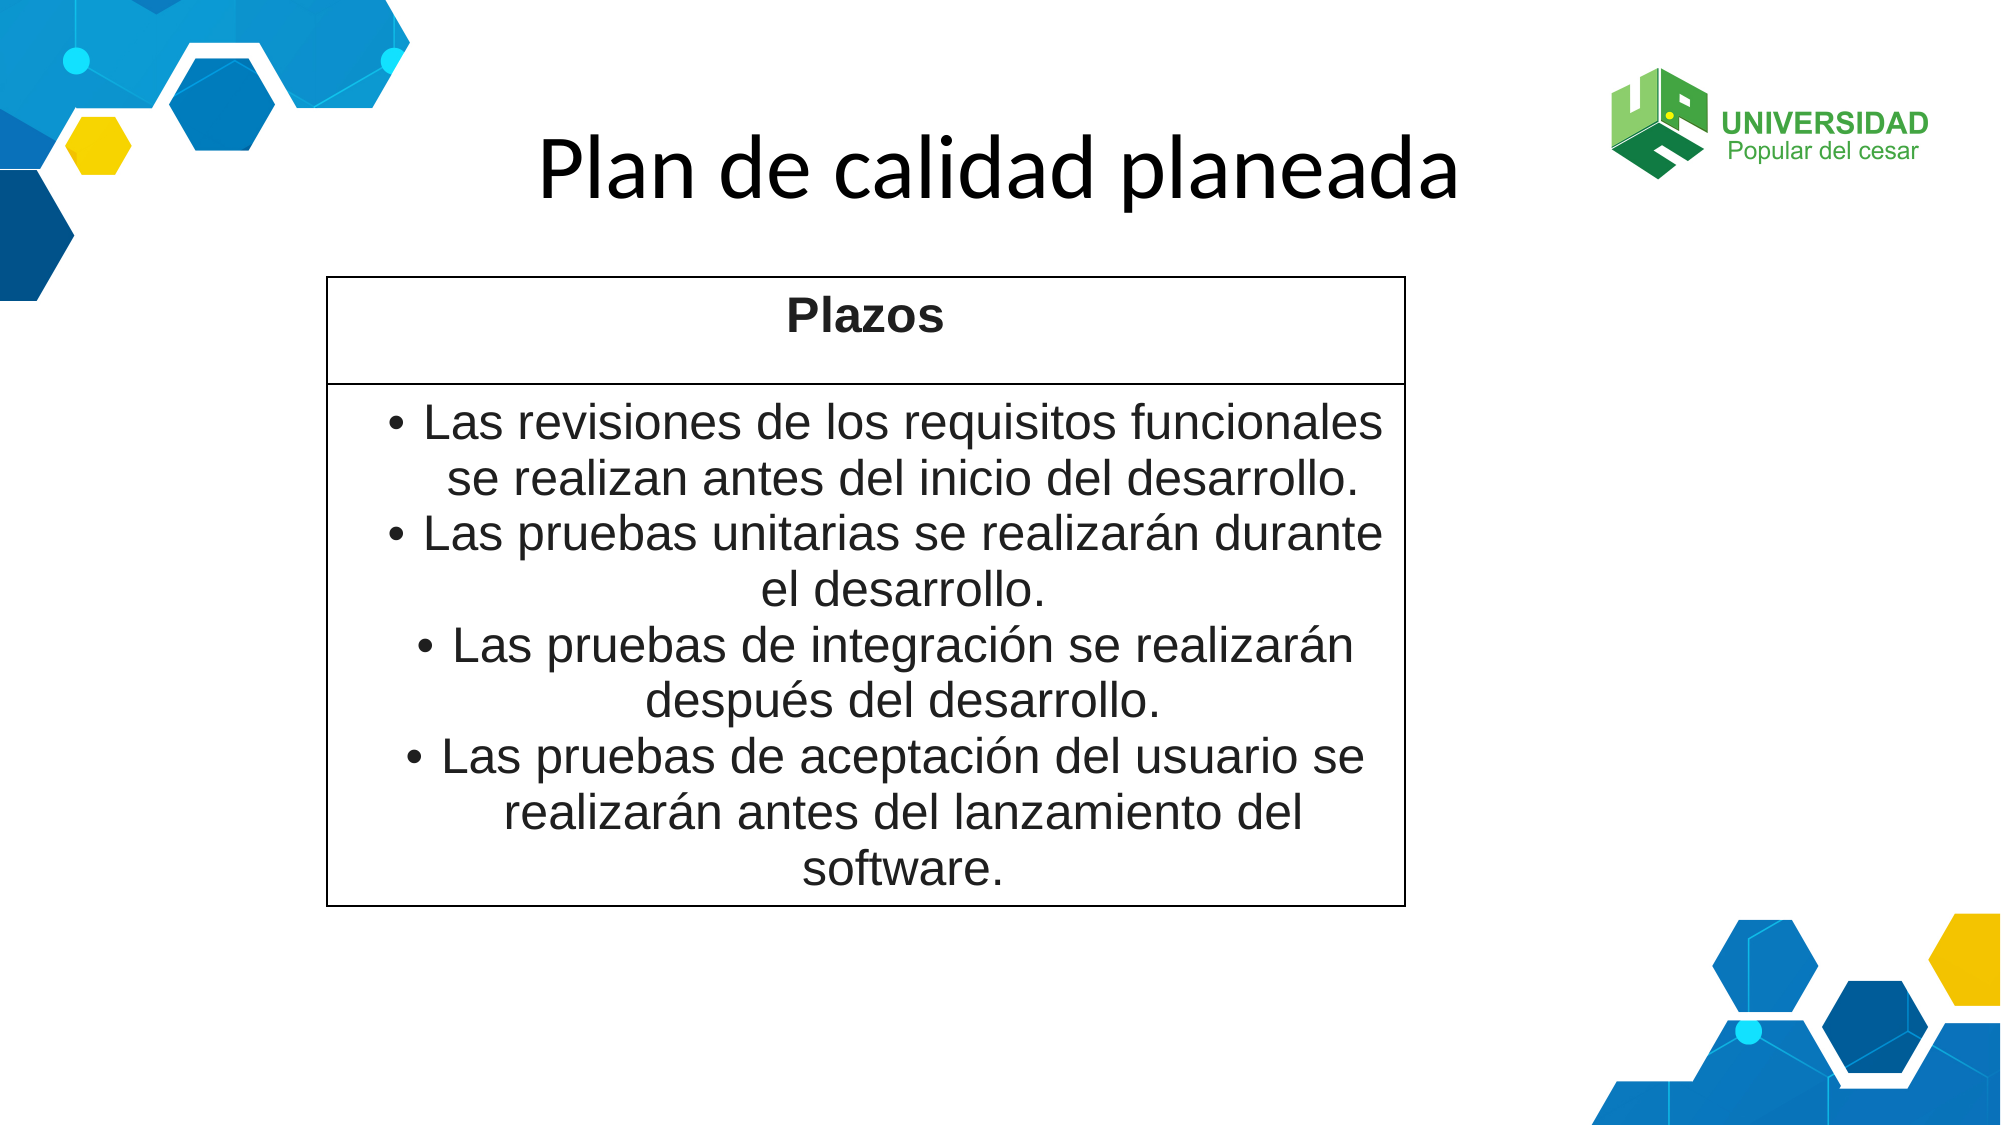

# Plan de calidad planeada
| Plazos |
| --- |
| Las revisiones de los requisitos funcionales se realizan antes del inicio del desarrollo. Las pruebas unitarias se realizarán durante el desarrollo. Las pruebas de integración se realizarán después del desarrollo. Las pruebas de aceptación del usuario se realizarán antes del lanzamiento del software. |